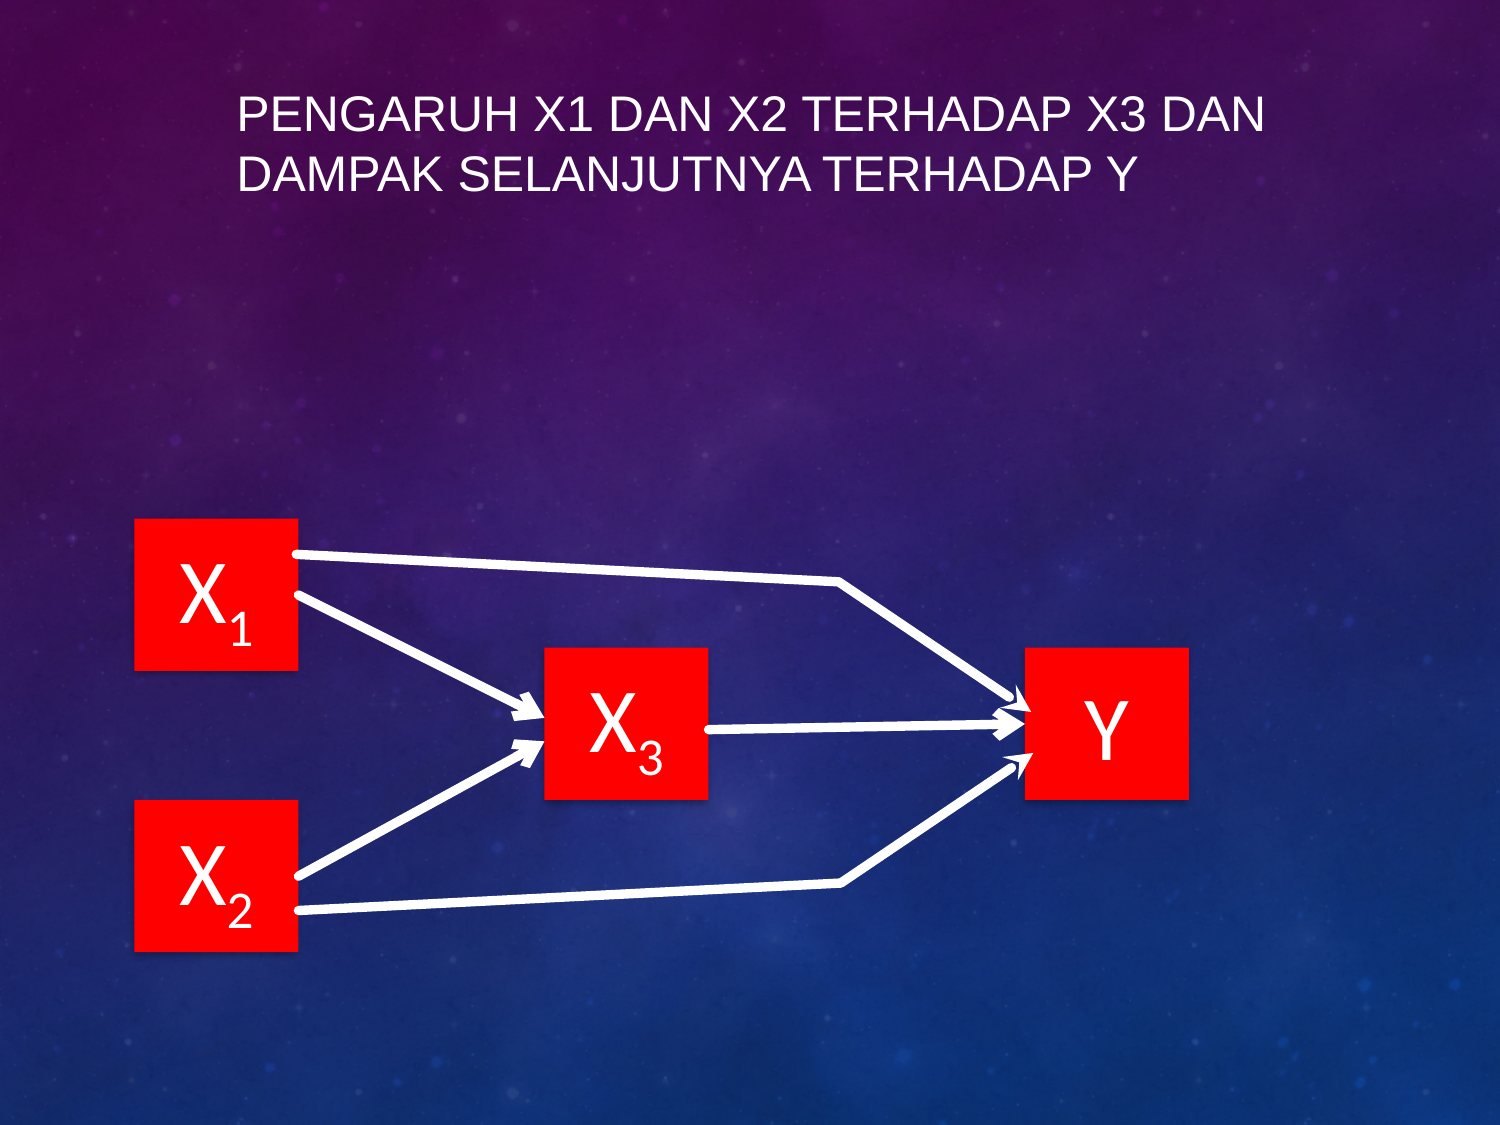

PENGARUH X1 DAN X2 TERHADAP X3 DAN DAMPAK SELANJUTNYA TERHADAP Y

X1

X3
Y

X2